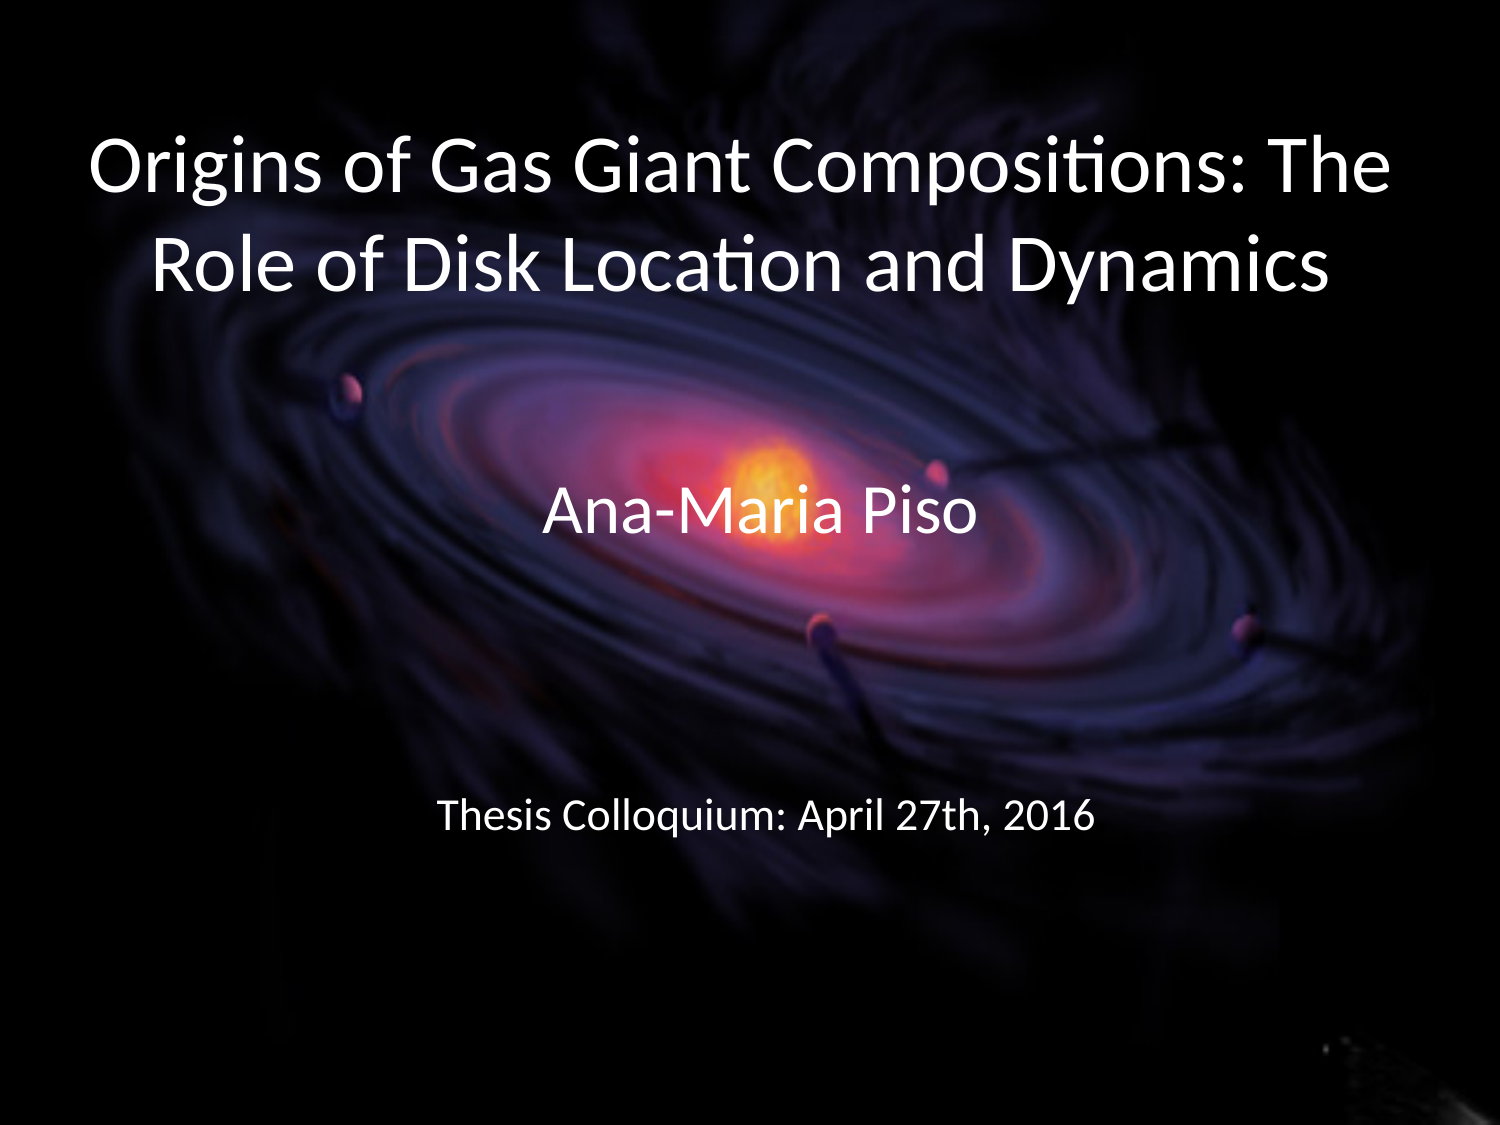

# Origins of Gas Giant Compositions: The Role of Disk Location and Dynamics
Ana-Maria Piso

Thesis Colloquium: April 27th, 2016